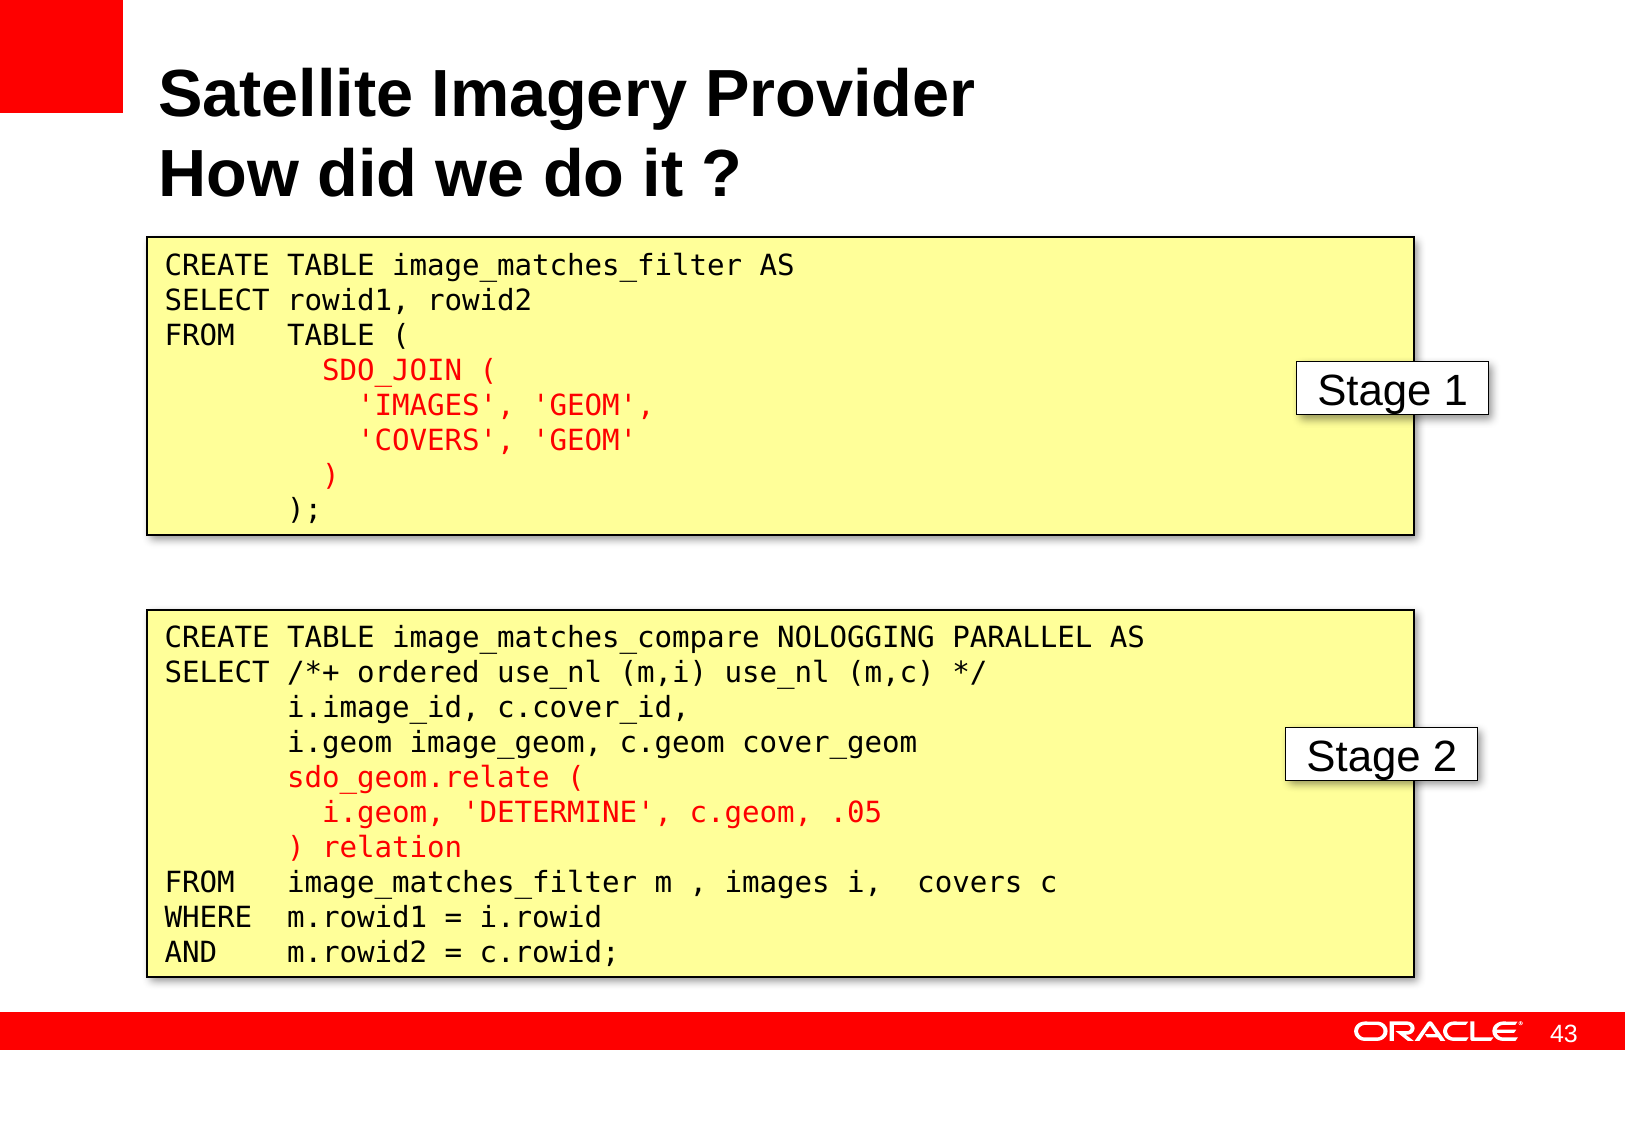

# Satellite Imagery Provider How did we do it ?
CREATE TABLE image_matches_filter AS
SELECT rowid1, rowid2
FROM   TABLE (
         SDO_JOIN (
           'IMAGES', 'GEOM',
           'COVERS', 'GEOM'
         )
       );
Stage 1
CREATE TABLE image_matches_compare NOLOGGING PARALLEL AS
SELECT /*+ ordered use_nl (m,i) use_nl (m,c) */
       i.image_id, c.cover_id,
       i.geom image_geom, c.geom cover_geom
       sdo_geom.relate (
         i.geom, 'DETERMINE', c.geom, .05
       ) relation
FROM   image_matches_filter m , images i,  covers c
WHERE  m.rowid1 = i.rowid
AND    m.rowid2 = c.rowid;
Stage 2